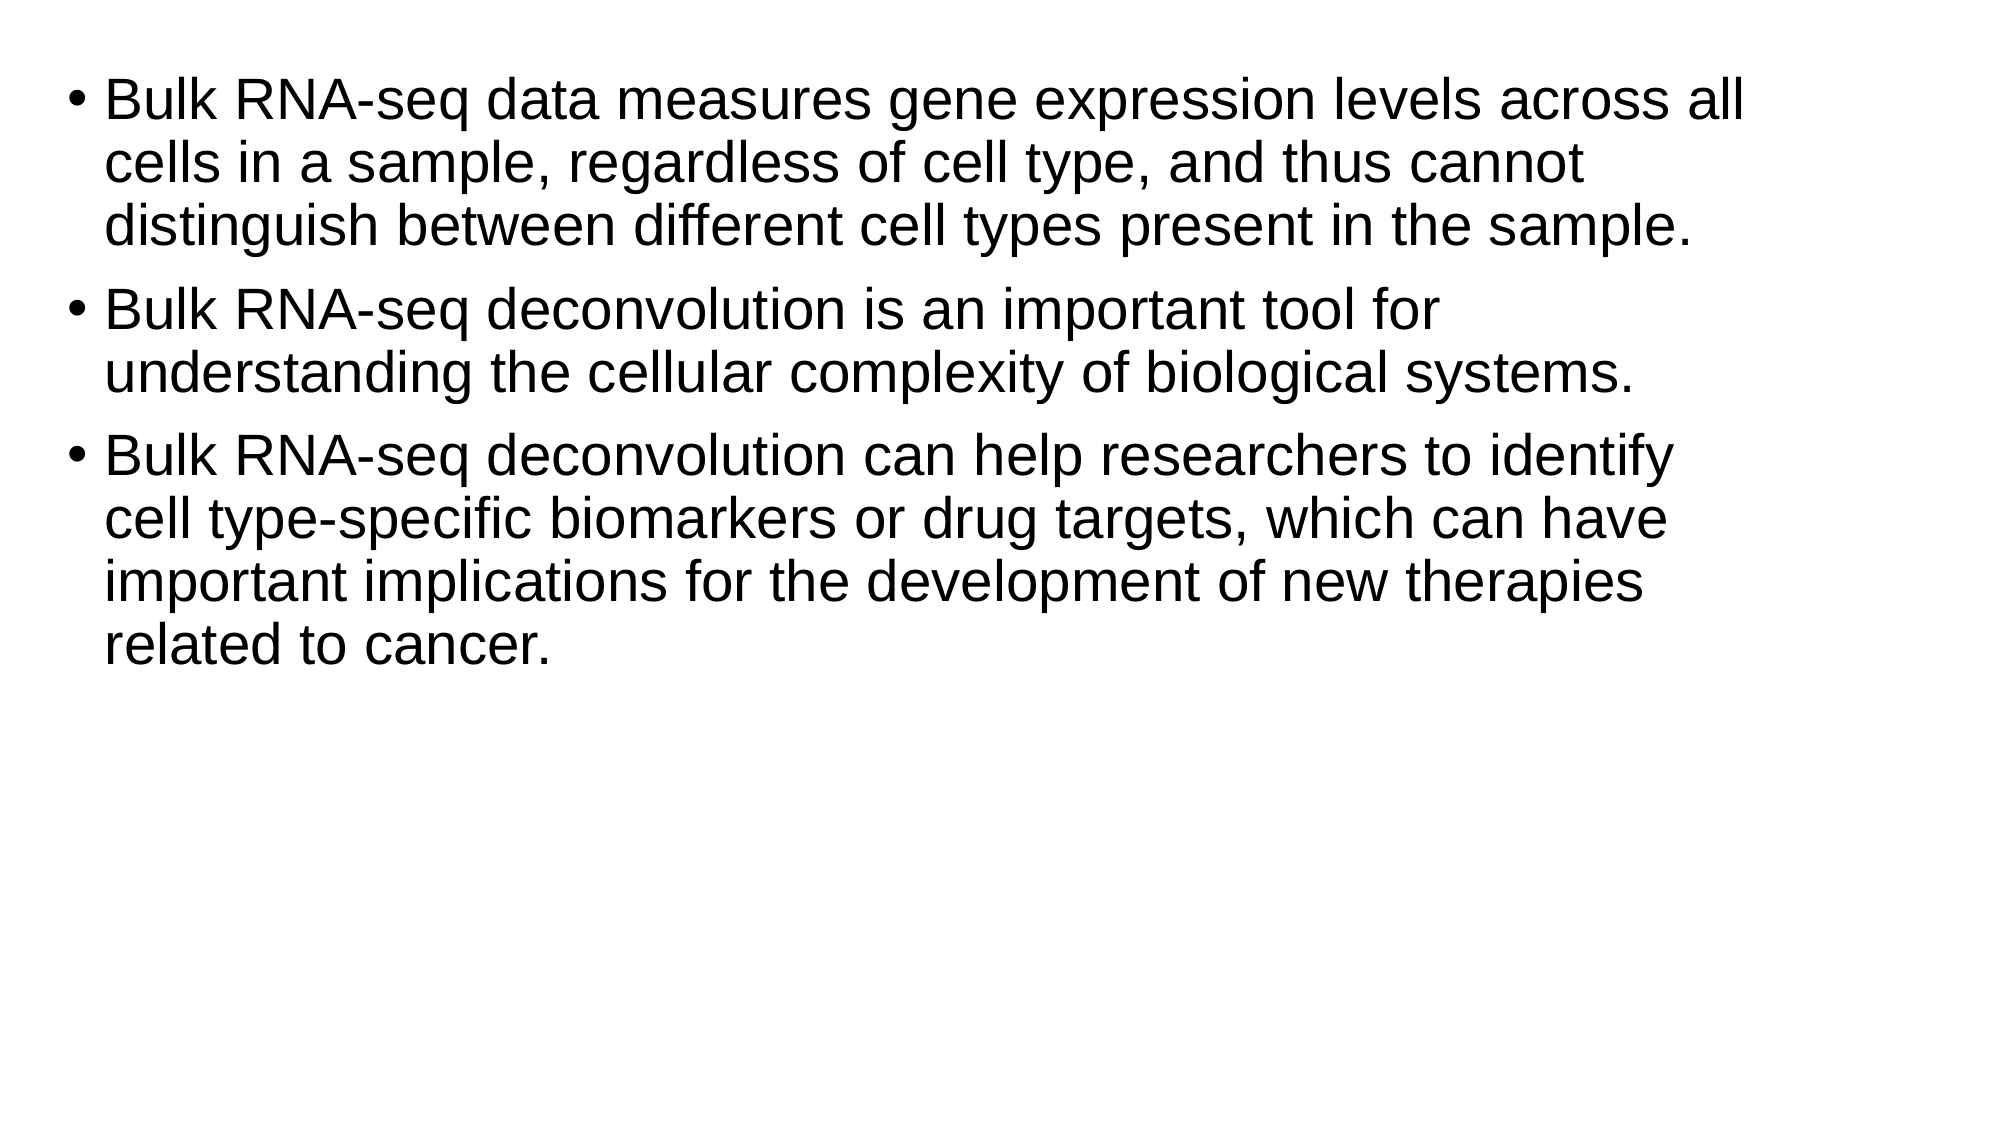

Bulk RNA-seq data measures gene expression levels across all cells in a sample, regardless of cell type, and thus cannot distinguish between different cell types present in the sample.
Bulk RNA-seq deconvolution is an important tool for understanding the cellular complexity of biological systems.
Bulk RNA-seq deconvolution can help researchers to identify cell type-specific biomarkers or drug targets, which can have important implications for the development of new therapies related to cancer.